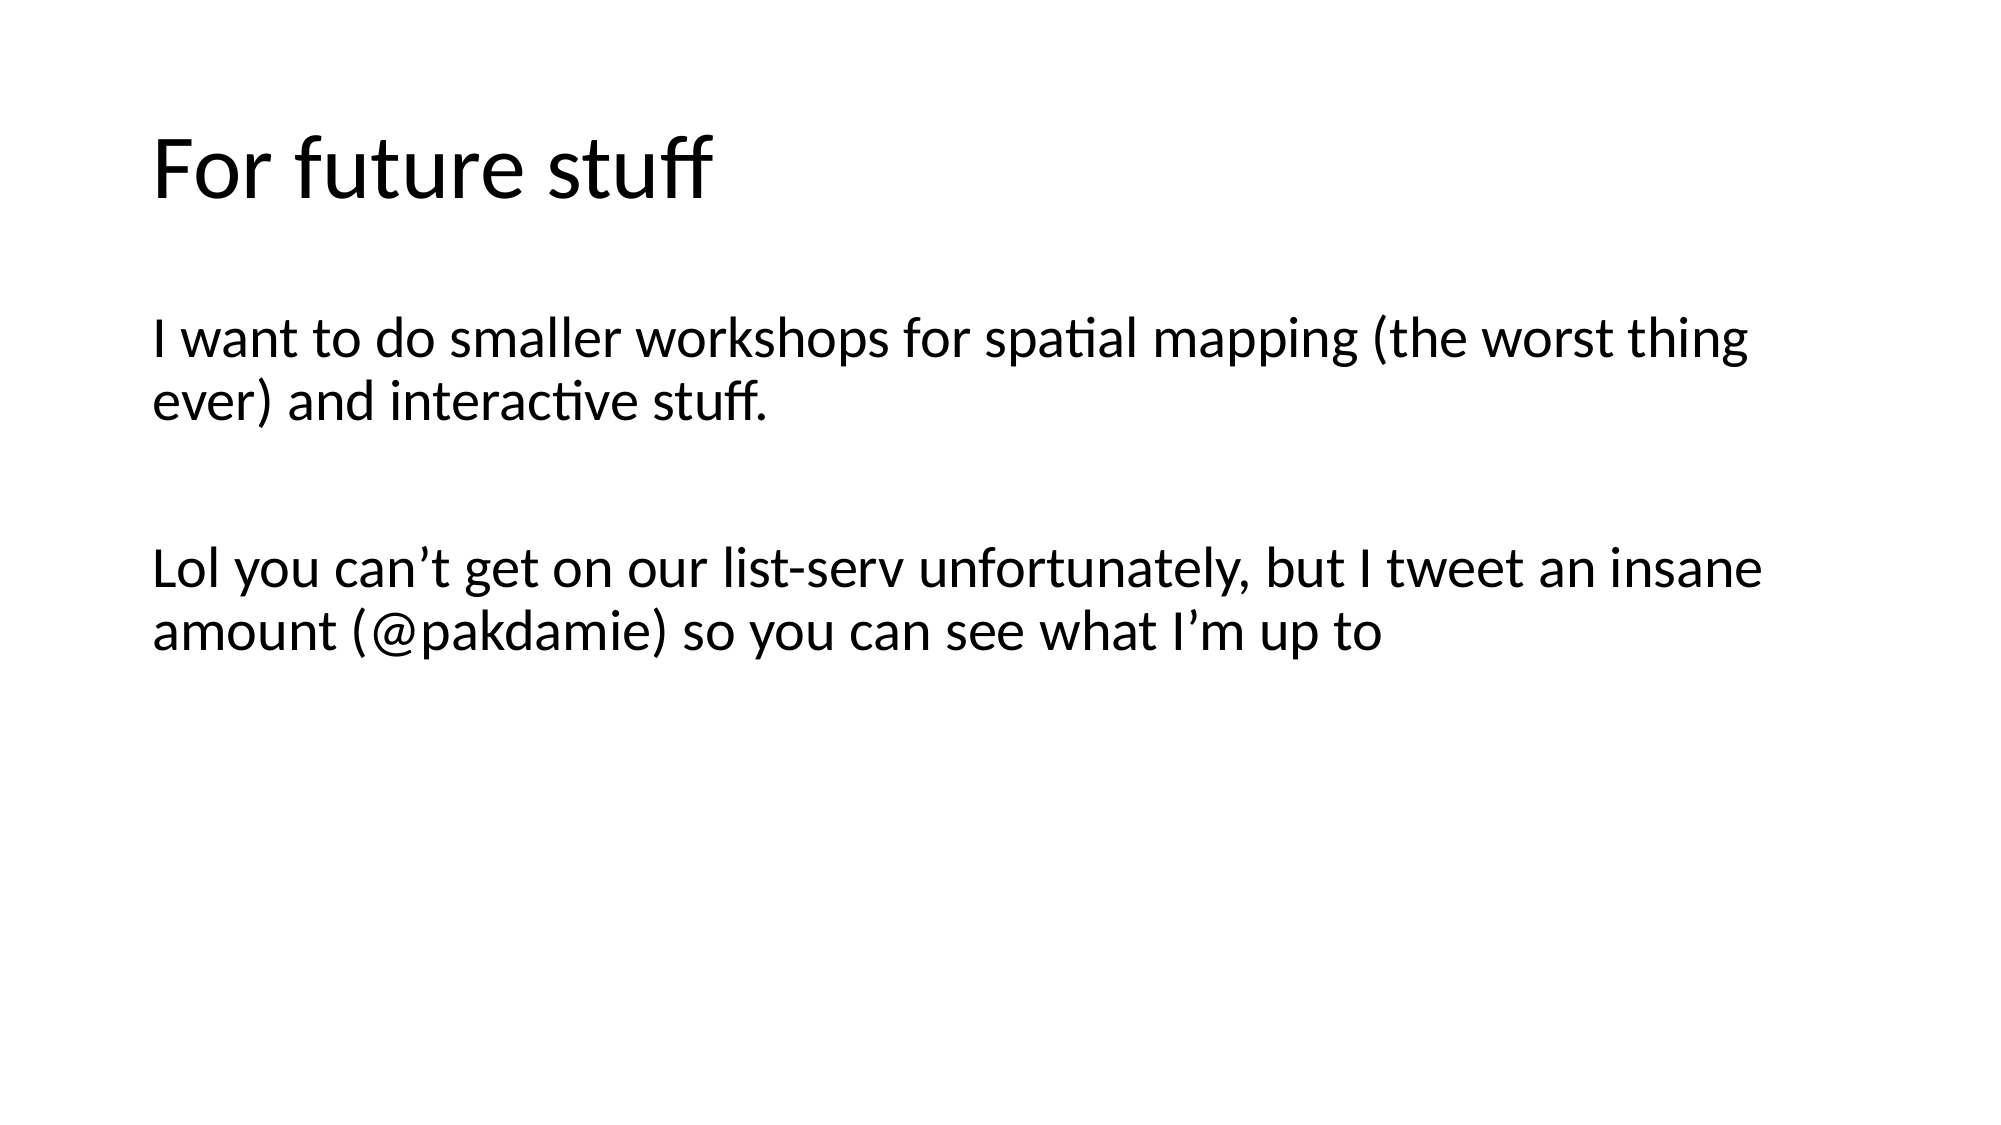

# For future stuff
I want to do smaller workshops for spatial mapping (the worst thing ever) and interactive stuff.

Lol you can’t get on our list-serv unfortunately, but I tweet an insane amount (@pakdamie) so you can see what I’m up to